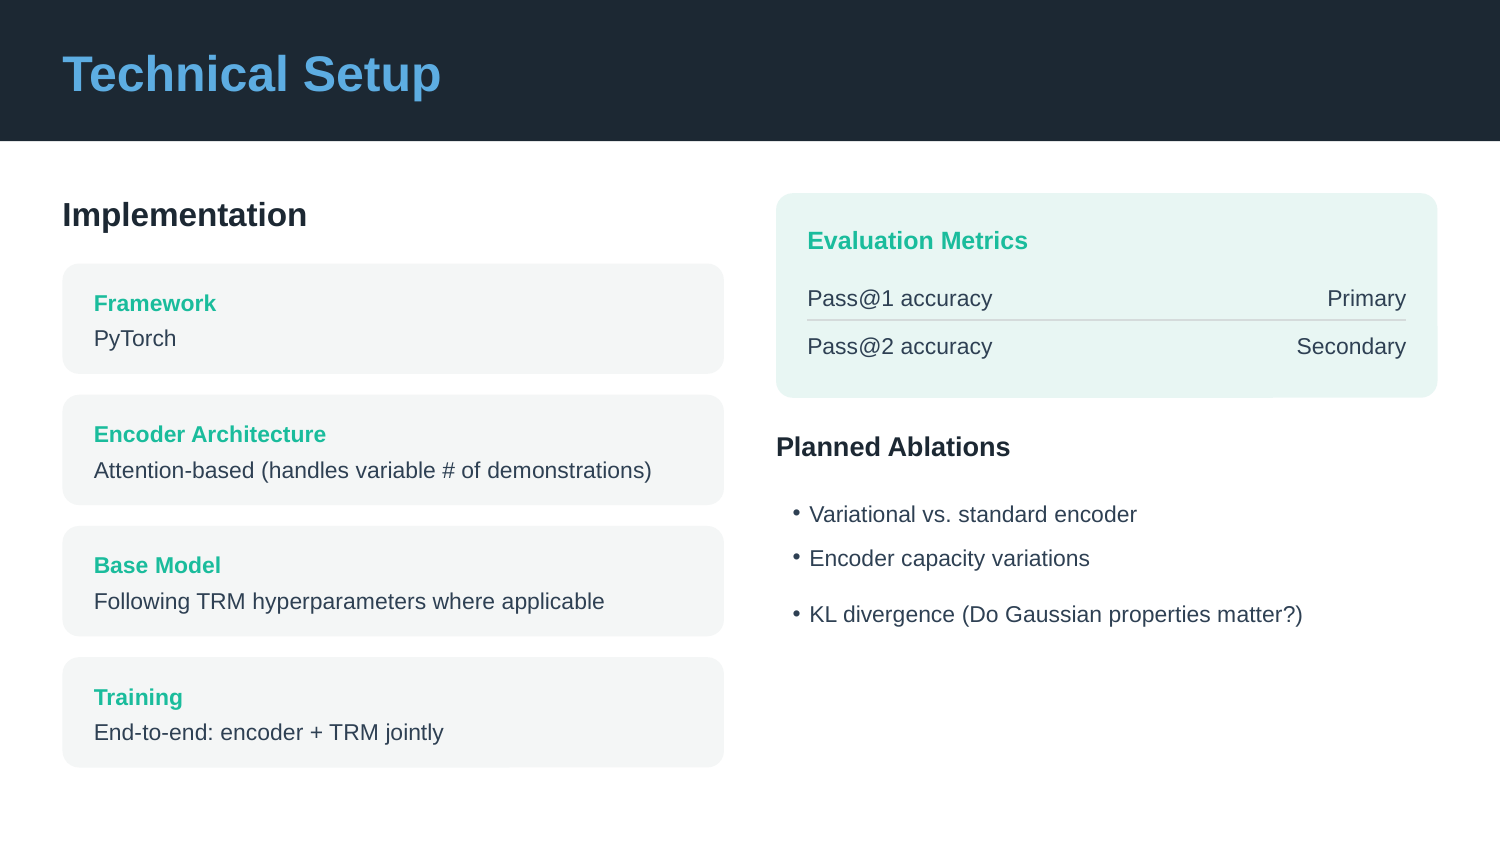

Technical Setup
Implementation

Evaluation Metrics

Pass@1 accuracy
Primary
Framework
PyTorch
Pass@2 accuracy
Secondary

Encoder Architecture
Planned Ablations
Attention-based (handles variable # of demonstrations)
Variational vs. standard encoder
Encoder capacity variations
KL divergence (Do Gaussian properties matter?)

Base Model
Following TRM hyperparameters where applicable

Training
End-to-end: encoder + TRM jointly